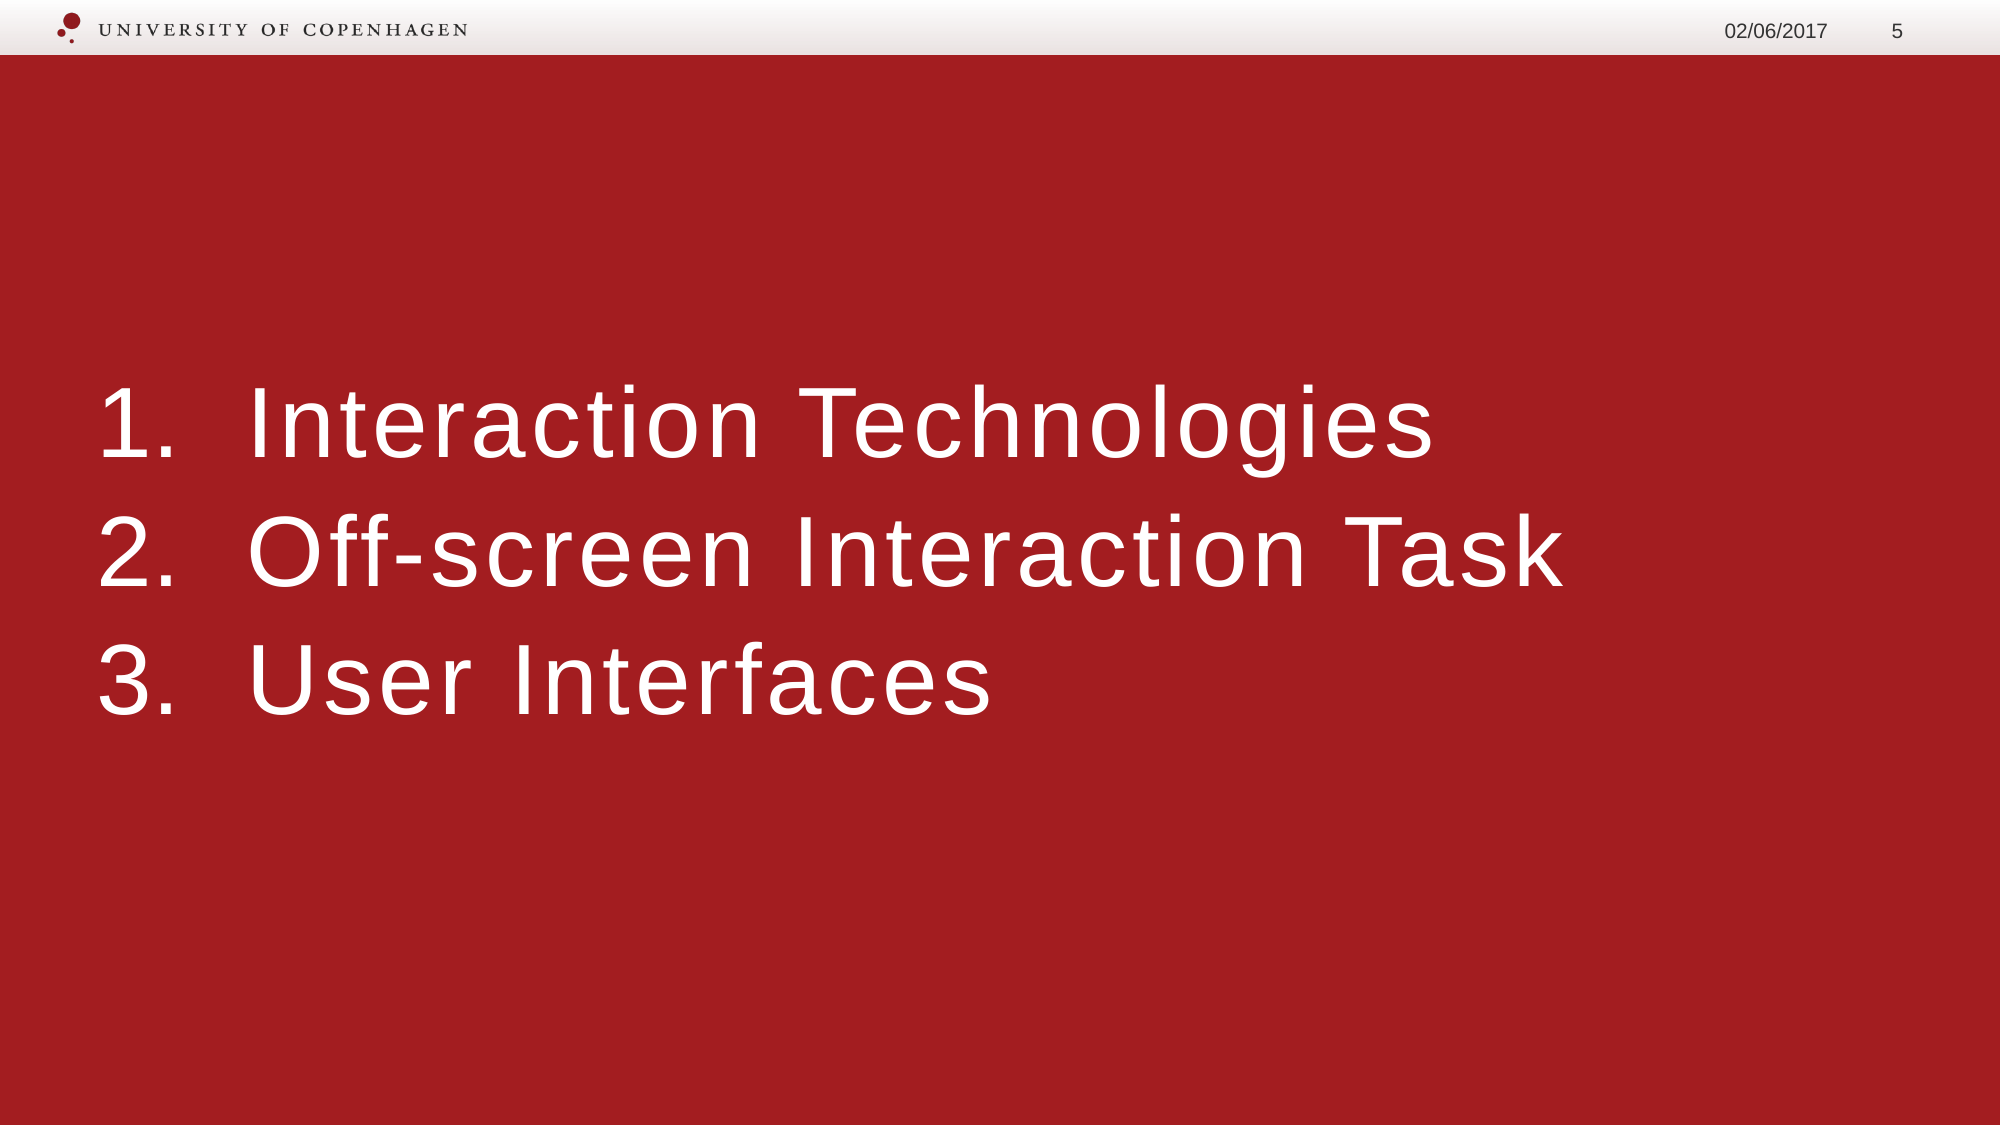

02/06/2017
5

Interaction Technologies
Off-screen Interaction Task
User Interfaces